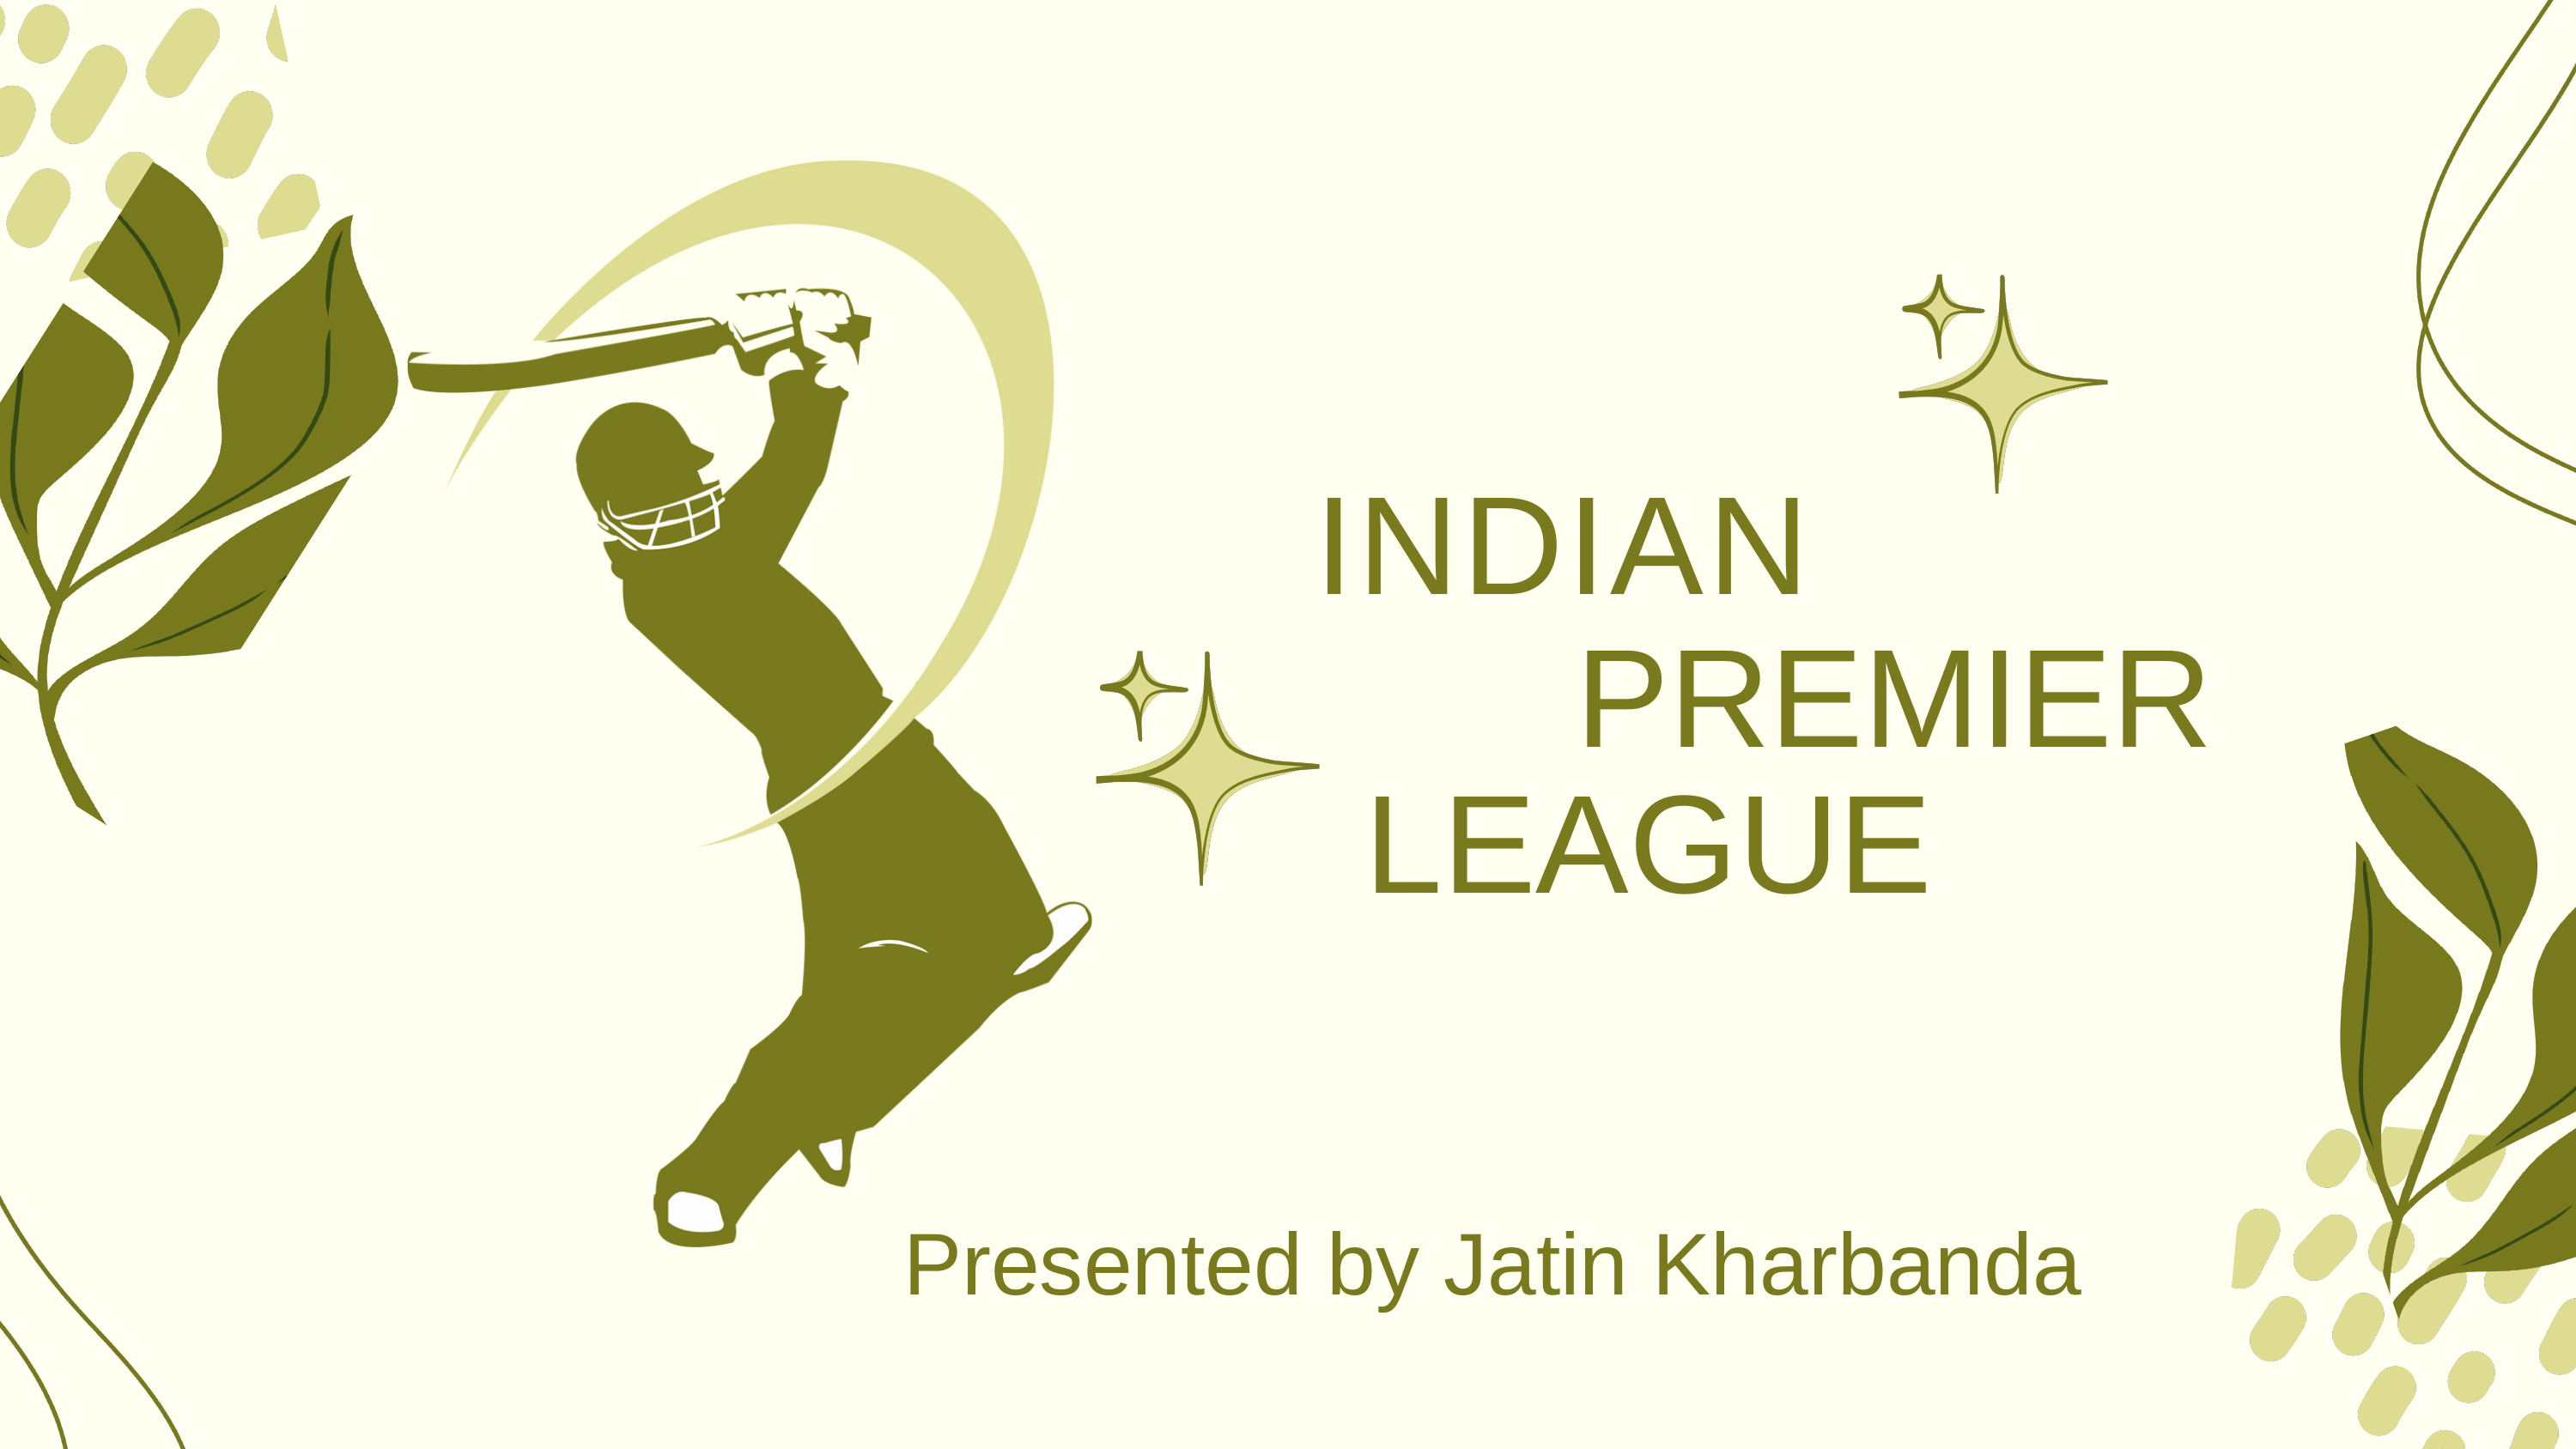

INDIAN
PREMIER

LEAGUE

Presented by Jatin Kharbanda